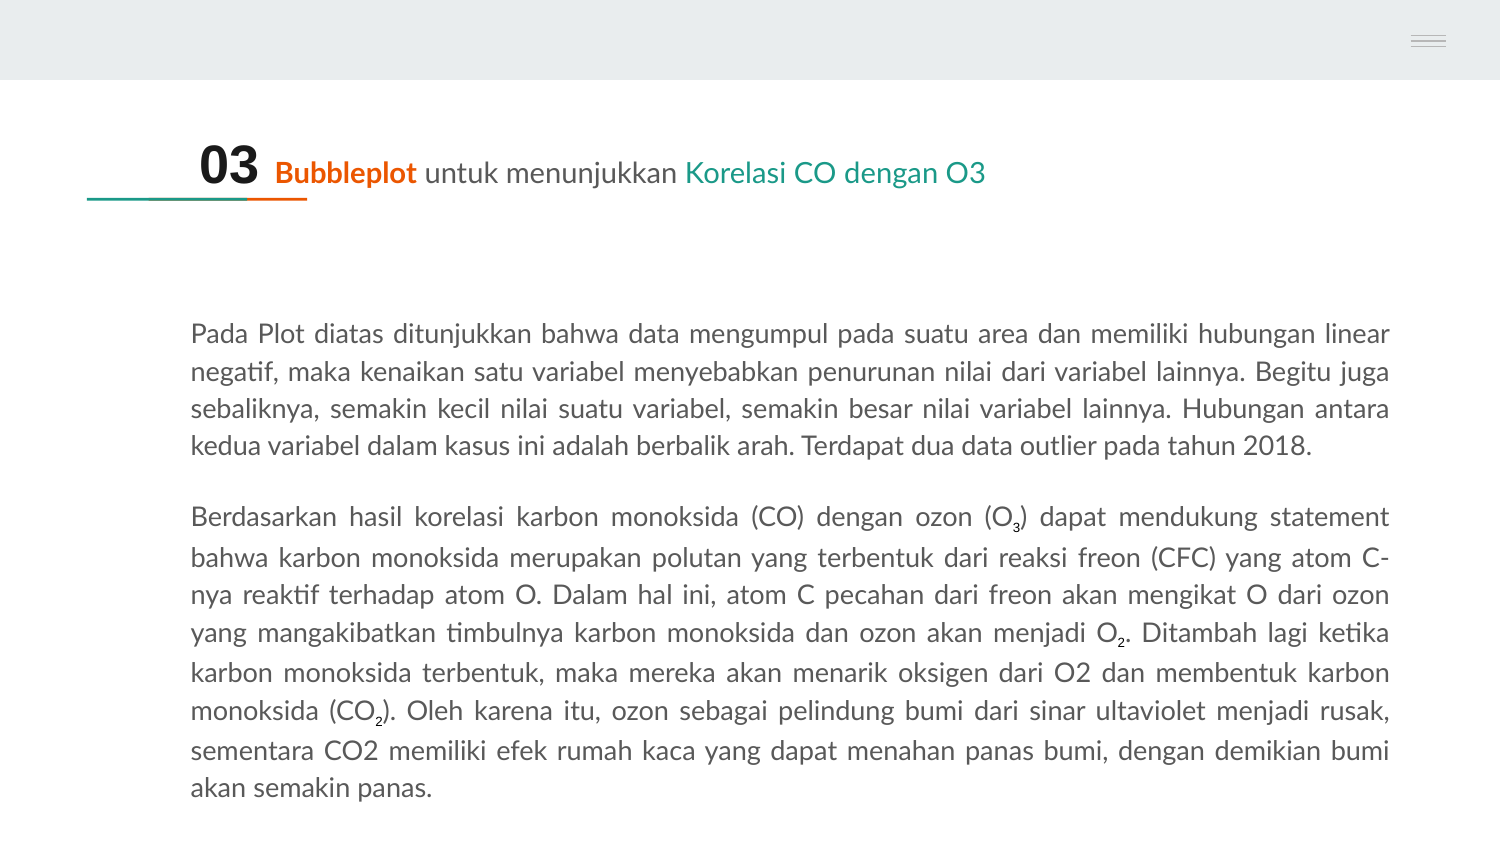

# 03 Bubbleplot untuk menunjukkan Korelasi CO dengan O3
Pada Plot diatas ditunjukkan bahwa data mengumpul pada suatu area dan memiliki hubungan linear negatif, maka kenaikan satu variabel menyebabkan penurunan nilai dari variabel lainnya. Begitu juga sebaliknya, semakin kecil nilai suatu variabel, semakin besar nilai variabel lainnya. Hubungan antara kedua variabel dalam kasus ini adalah berbalik arah. Terdapat dua data outlier pada tahun 2018.
Berdasarkan hasil korelasi karbon monoksida (CO) dengan ozon (O3) dapat mendukung statement bahwa karbon monoksida merupakan polutan yang terbentuk dari reaksi freon (CFC) yang atom C-nya reaktif terhadap atom O. Dalam hal ini, atom C pecahan dari freon akan mengikat O dari ozon yang mangakibatkan timbulnya karbon monoksida dan ozon akan menjadi O2. Ditambah lagi ketika karbon monoksida terbentuk, maka mereka akan menarik oksigen dari O2 dan membentuk karbon monoksida (CO2). Oleh karena itu, ozon sebagai pelindung bumi dari sinar ultaviolet menjadi rusak, sementara CO2 memiliki efek rumah kaca yang dapat menahan panas bumi, dengan demikian bumi akan semakin panas.